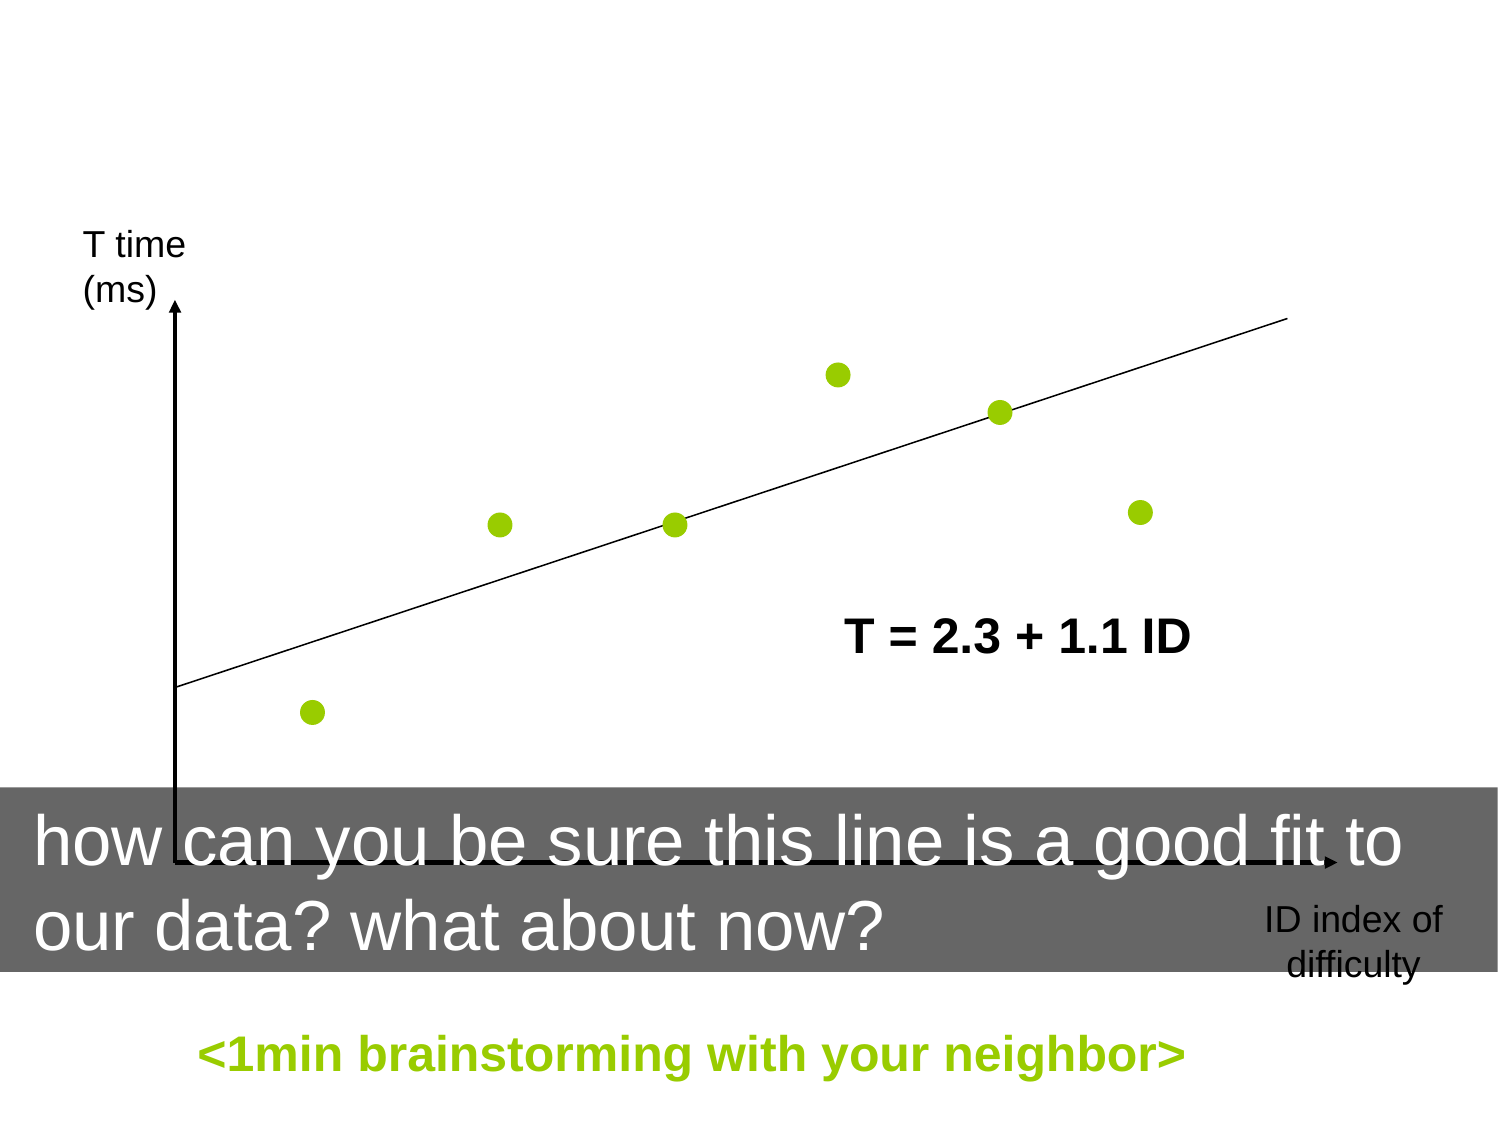

T time
(ms)

T = 2.3 + 1.1 ID

how can you be sure this line is a good fit to our data? what about now?
ID index of difficulty
<1min brainstorming with your neighbor>